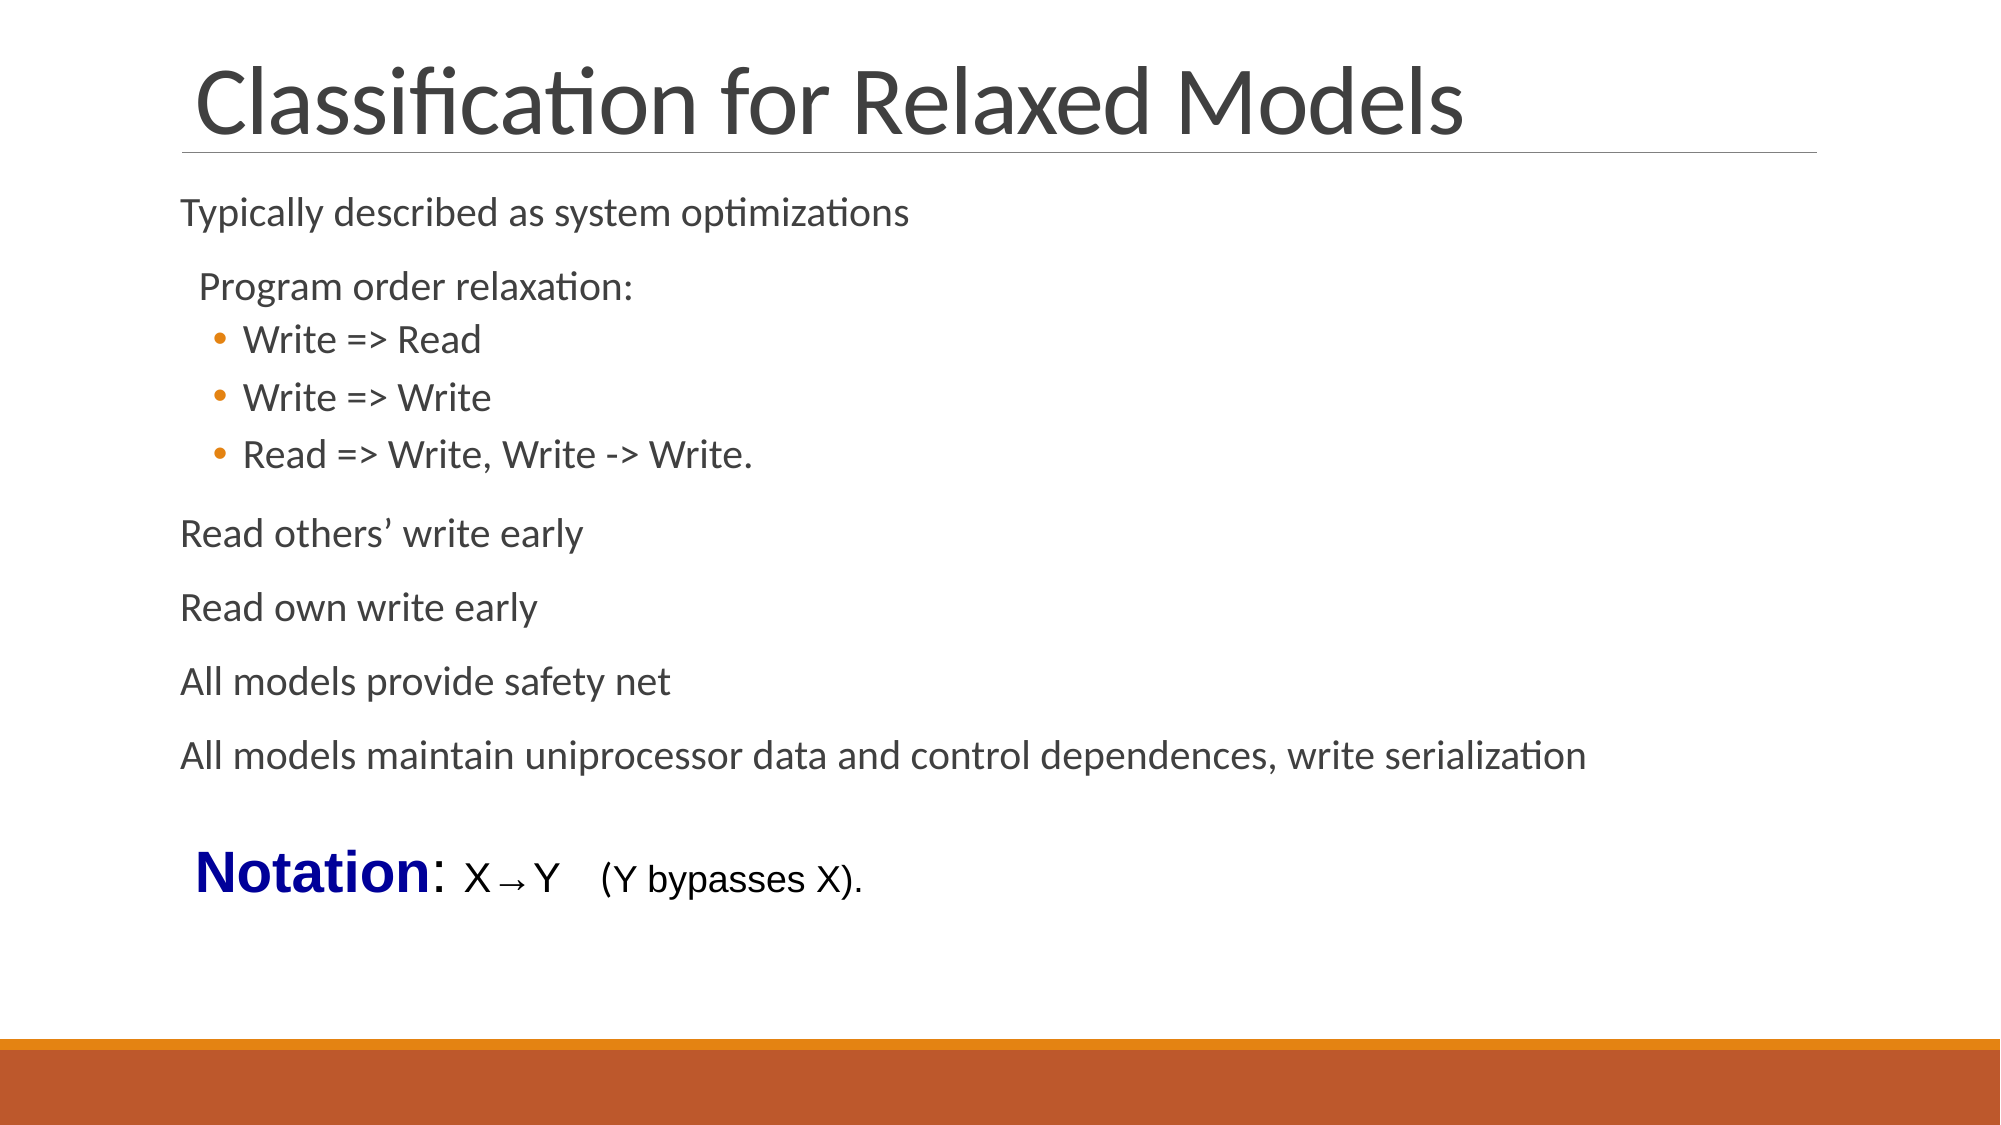

# Classification for Relaxed Models
Typically described as system optimizations
  Program order relaxation:
Write => Read
Write => Write
Read => Write, Write -> Write.
Read others’ write early
Read own write early
All models provide safety net
All models maintain uniprocessor data and control dependences, write serialization

Notation: X→Y    (Y bypasses X).